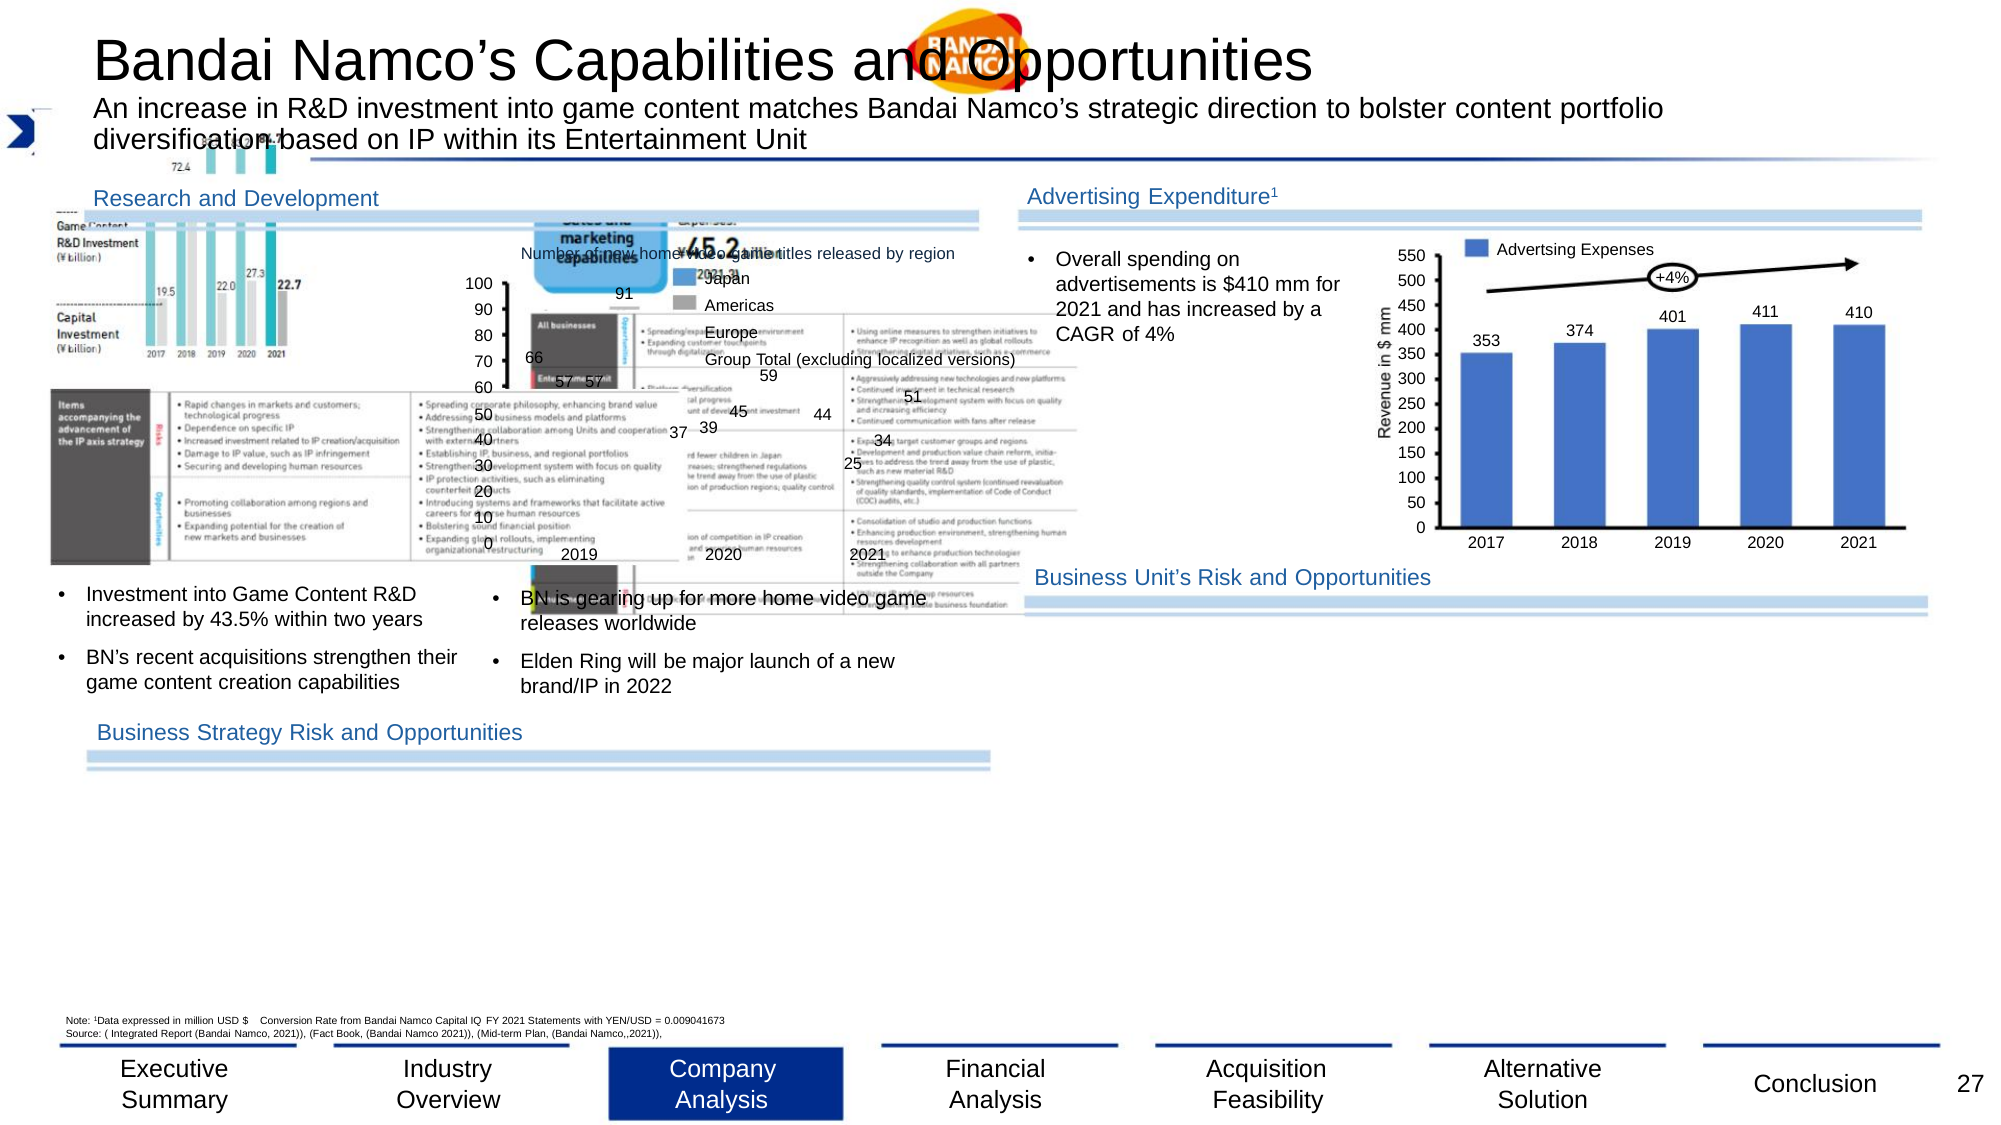

Bandai Namco’s Capabilities and Opportunities
An increase in R&D investment into game content matches Bandai Namco’s strategic direction to bolster content portfolio
diversification based on IP within its Entertainment Unit
Advertising Expenditure1
Research and Development
Advertsing Expenses
374
Number of new home video game titles released by region
550
500
450
400
350
300
250
200
150
100
50
•
Overall spending on
+4%
Japan
91
advertisements is $410 mm for
2021 and has increased by a
CAGR of 4%
100
90
80
70
60
50
40
30
20
10
0
Americas
Europe
411
410
401
353
66
Group Total (excluding localized versions)
59
57 57
51
45
44
39
37
34
25
0
2017
2018
2019
2020
2021
2019
2020
2021
Business Unit’s Risk and Opportunities
•
•
Investment into Game Content R&D
increased by 43.5% within two years
•
BN is gearing up for more home video game
releases worldwide
BN’s recent acquisitions strengthen their
game content creation capabilities
•
Elden Ring will be major launch of a new
brand/IP in 2022
Business Strategy Risk and Opportunities
Note: 1Data expressed in million USD $ Conversion Rate from Bandai Namco Capital IQ FY 2021 Statements with YEN/USD = 0.009041673
Source: ( Integrated Report (Bandai Namco, 2021)), (Fact Book, (Bandai Namco 2021)), (Mid-term Plan, (Bandai Namco,,2021)),
Executive
Summary
Industry
Overview
Company
Analysis
Financial
Analysis
Acquisition
Feasibility
Alternative
Solution
Conclusion
27